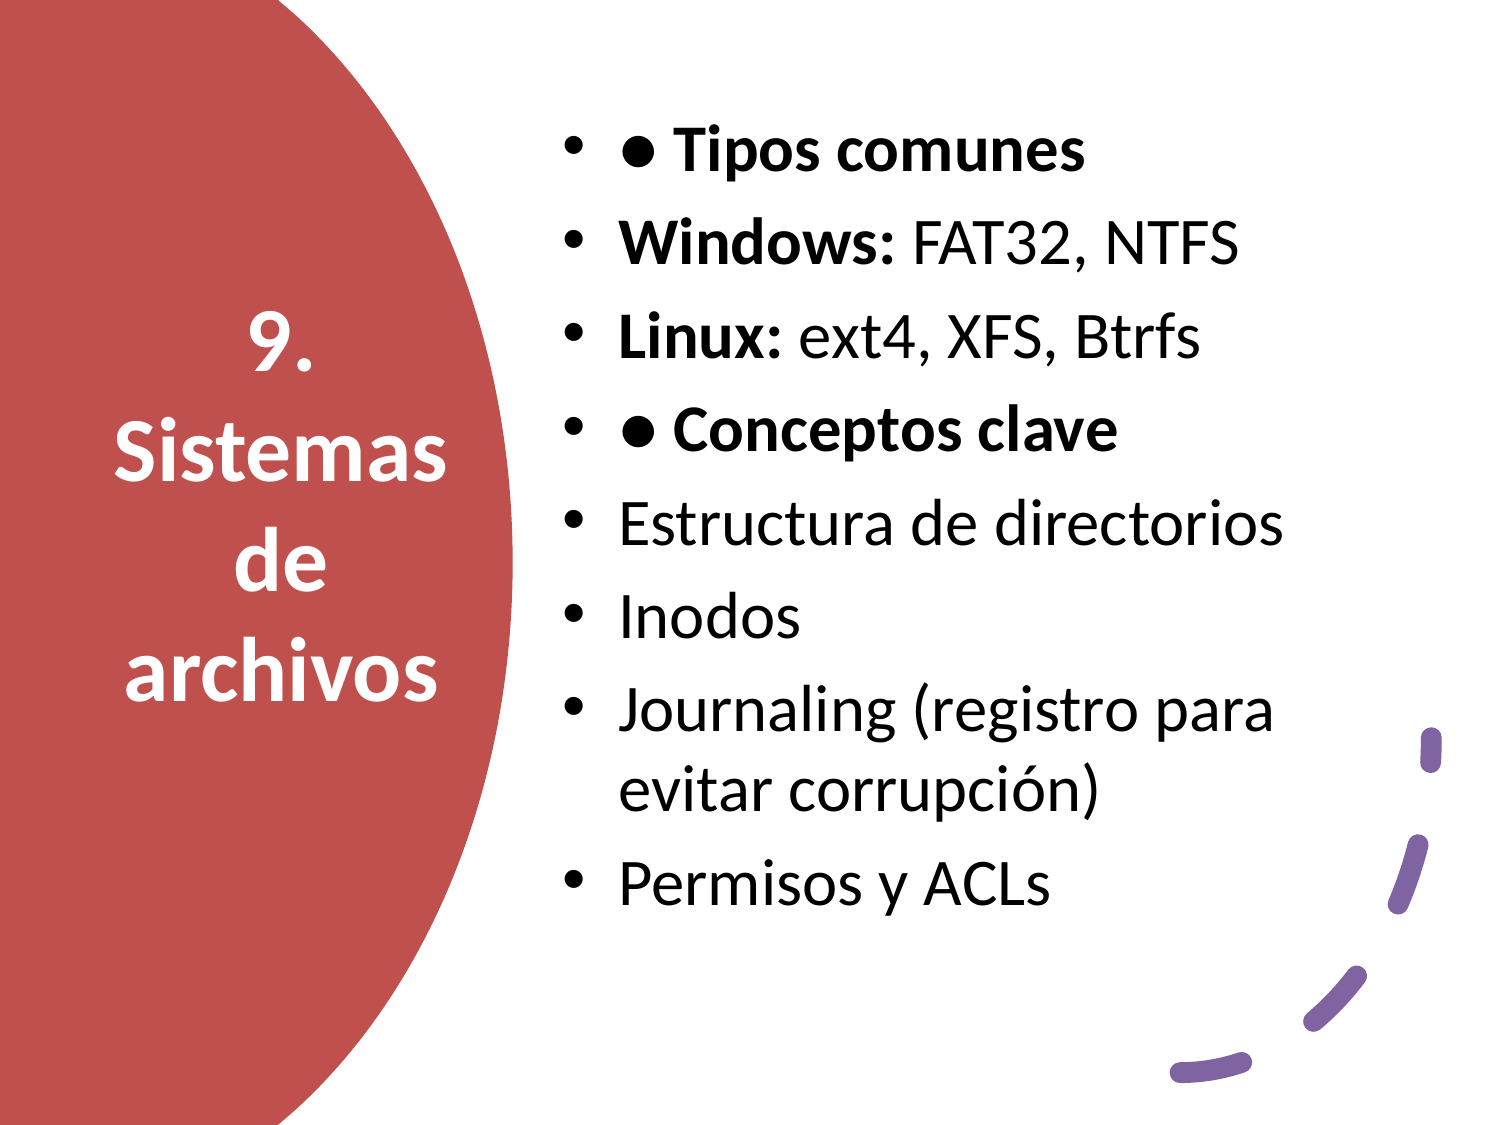

● Tipos comunes
Windows: FAT32, NTFS
Linux: ext4, XFS, Btrfs
● Conceptos clave
Estructura de directorios
Inodos
Journaling (registro para evitar corrupción)
Permisos y ACLs

# 9. Sistemas de archivos